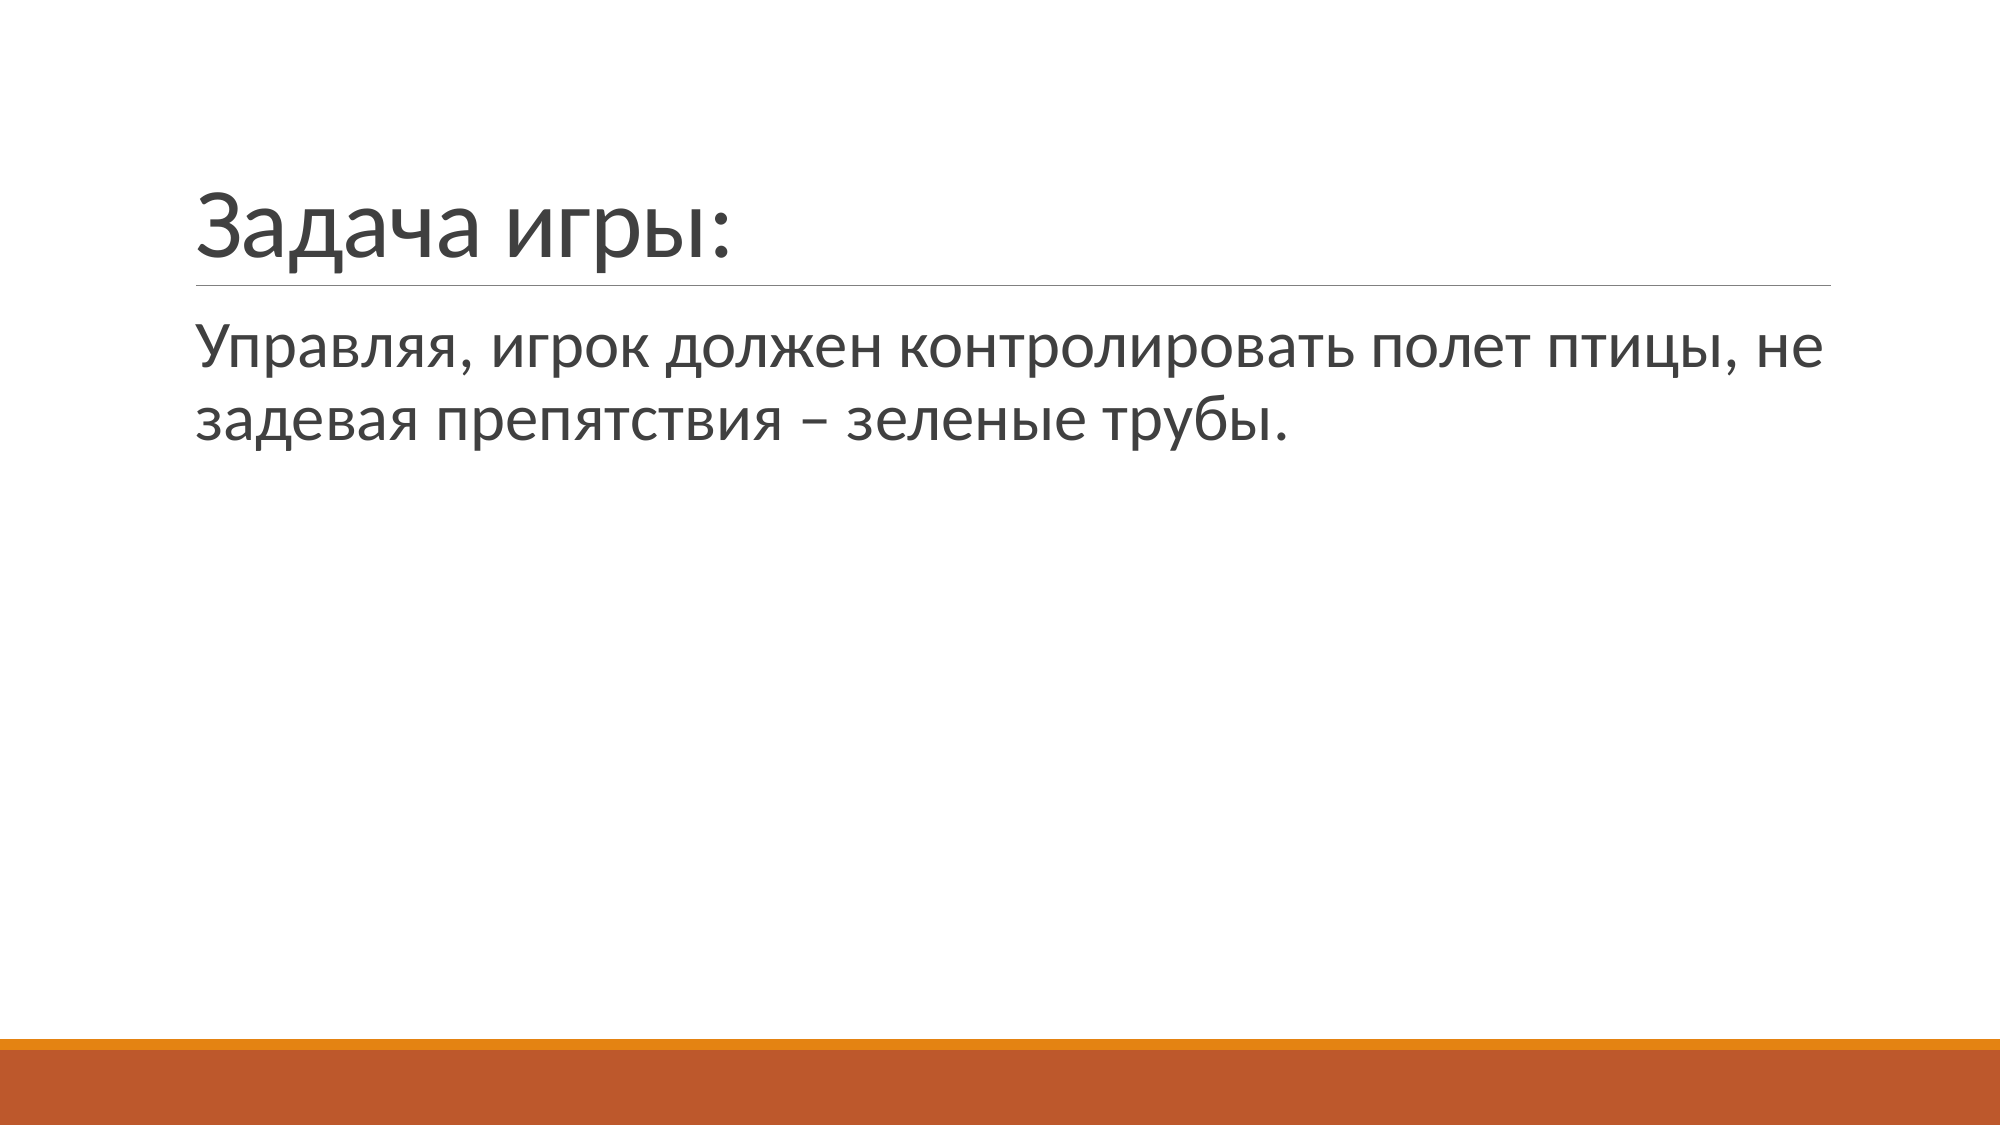

# Задача игры:
Управляя, игрок должен контролировать полет птицы, не задевая препятствия – зеленые трубы.